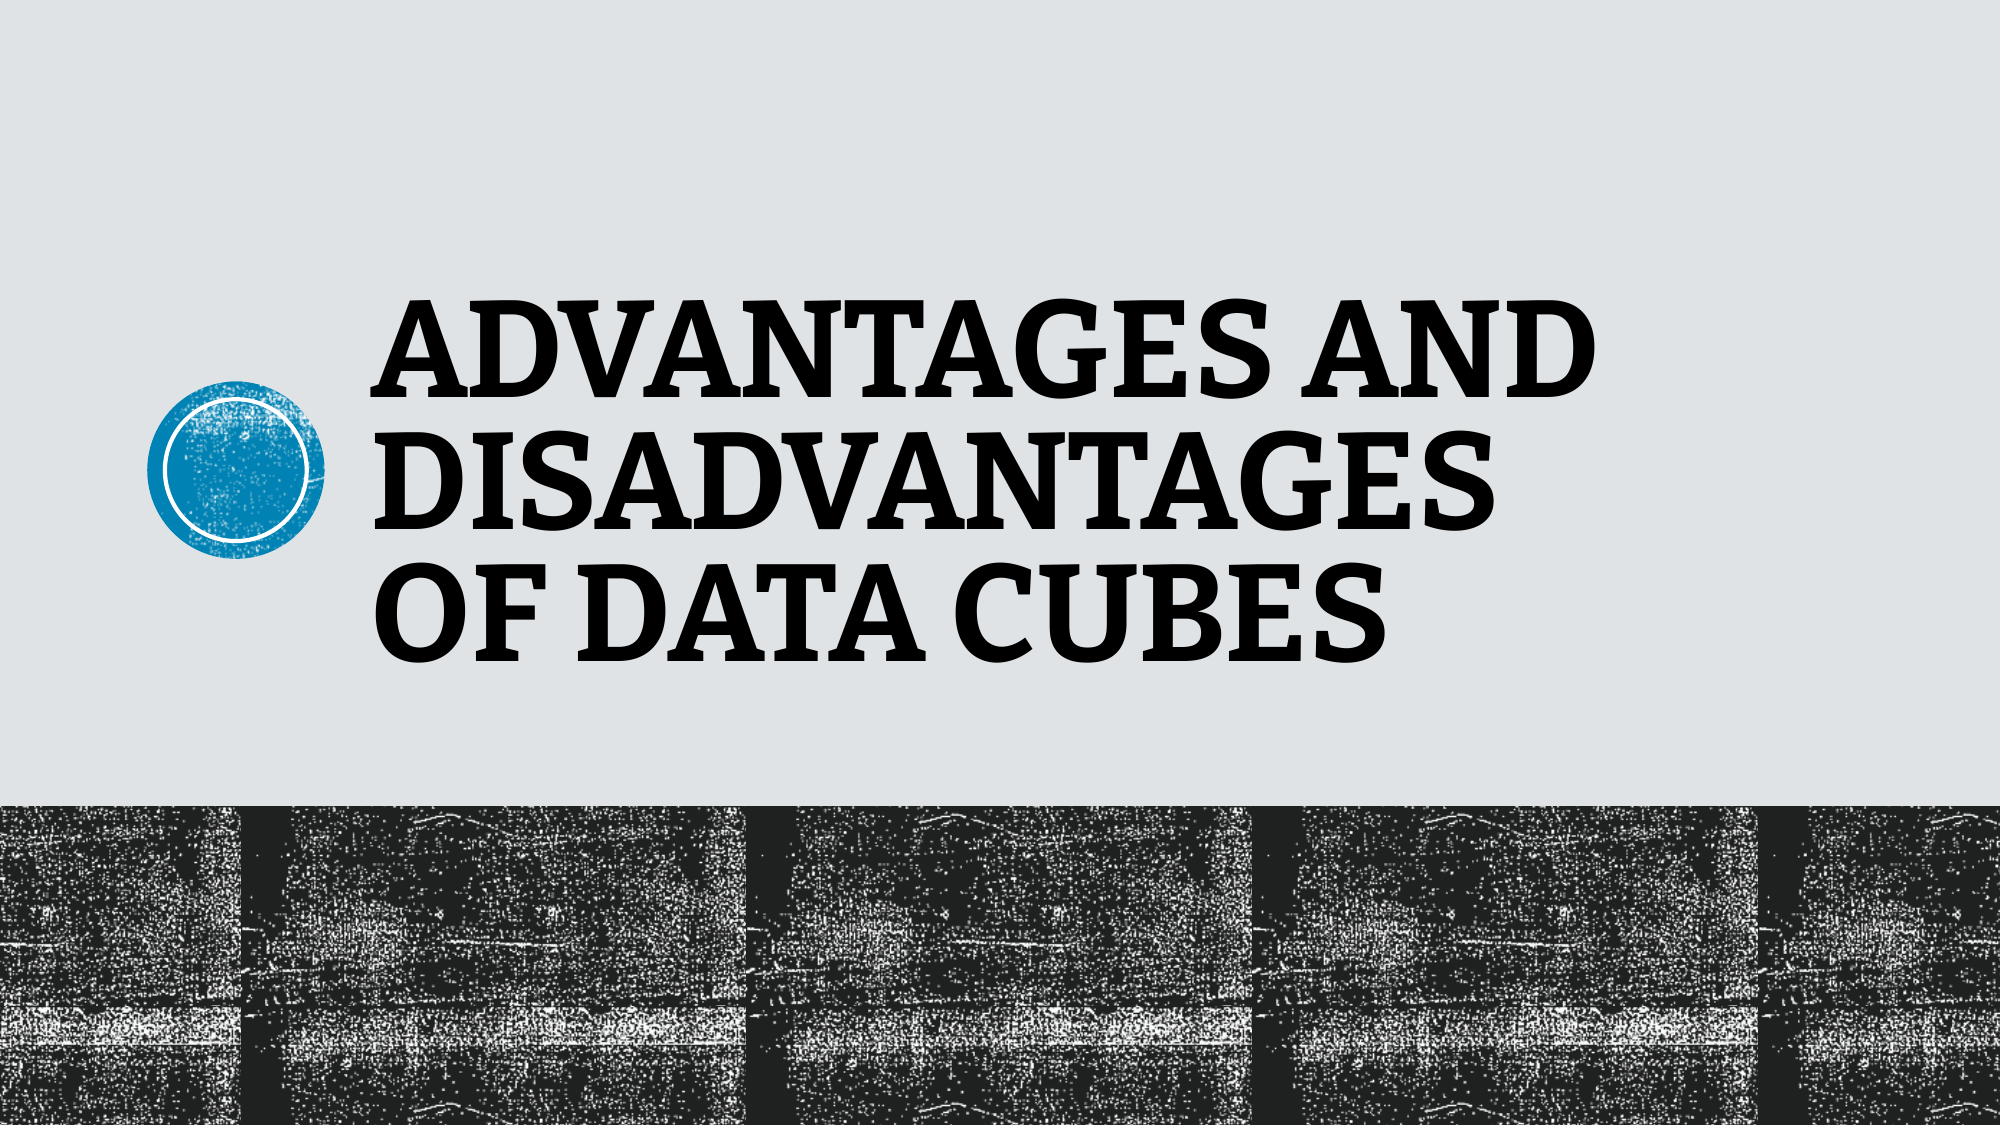

# Advantages and Disadvantages  of data cubes